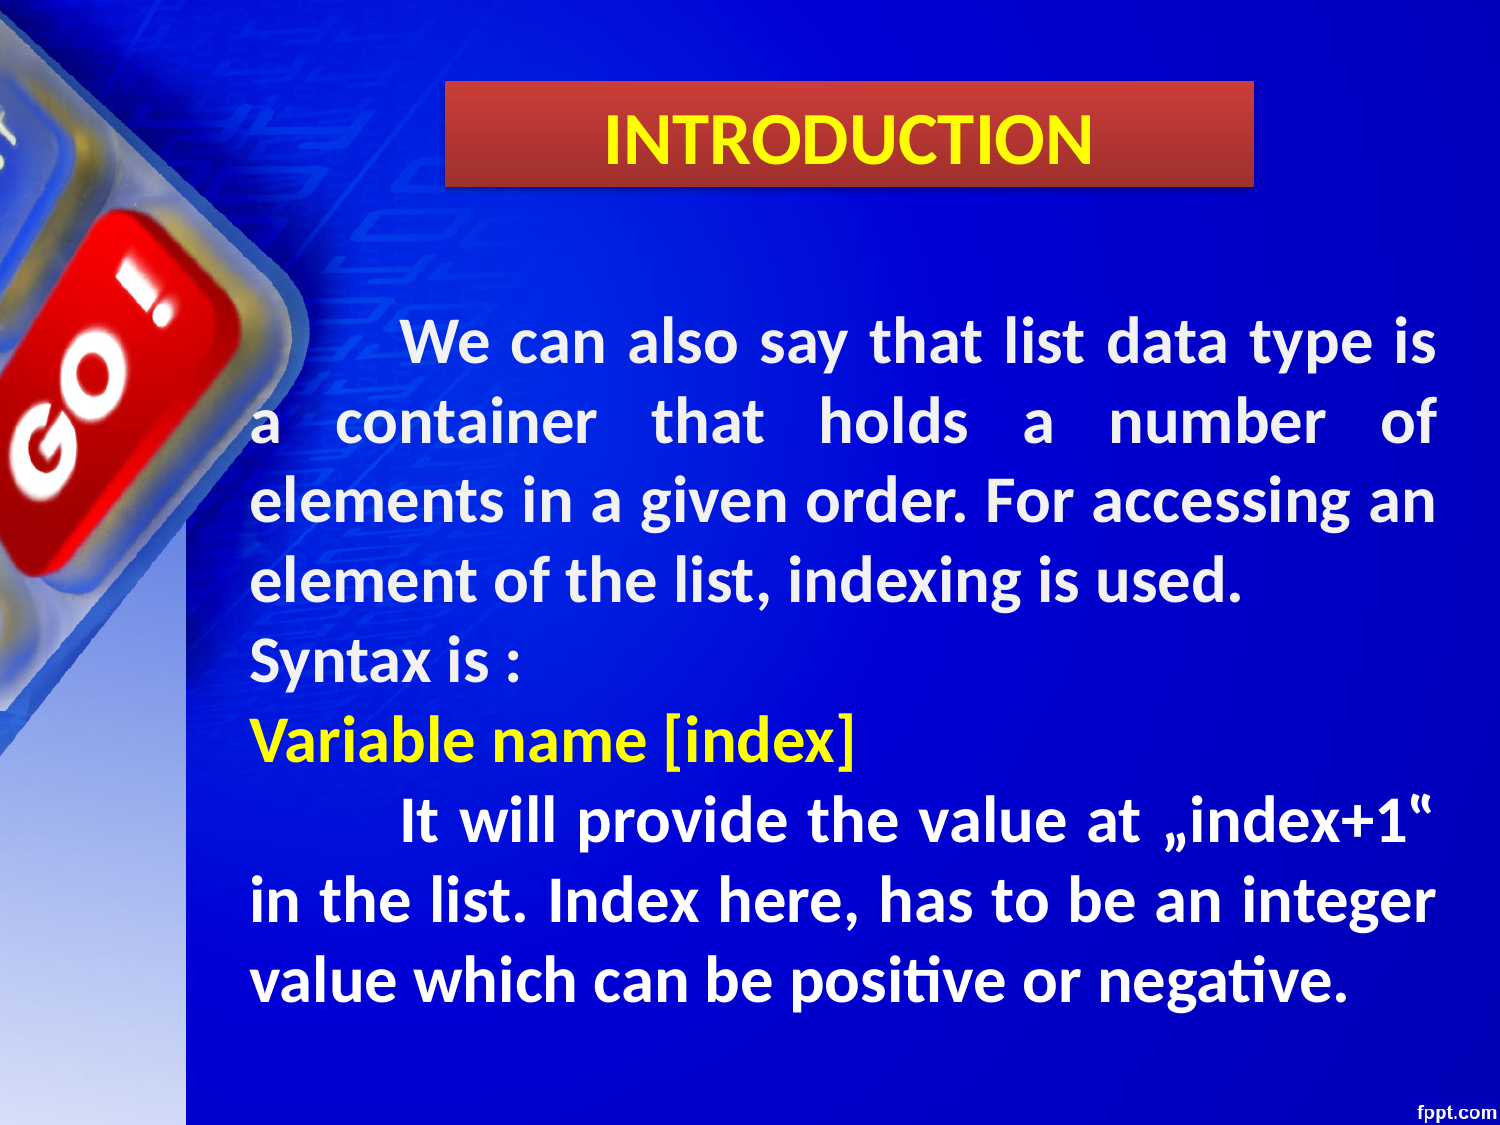

INTRODUCTION
	We can also say that list data type is a container that holds a number of elements in a given order. For accessing an element of the list, indexing is used.
Syntax is :
Variable name [index]
	It will provide the value at „index+1‟ in the list. Index here, has to be an integer value which can be positive or negative.